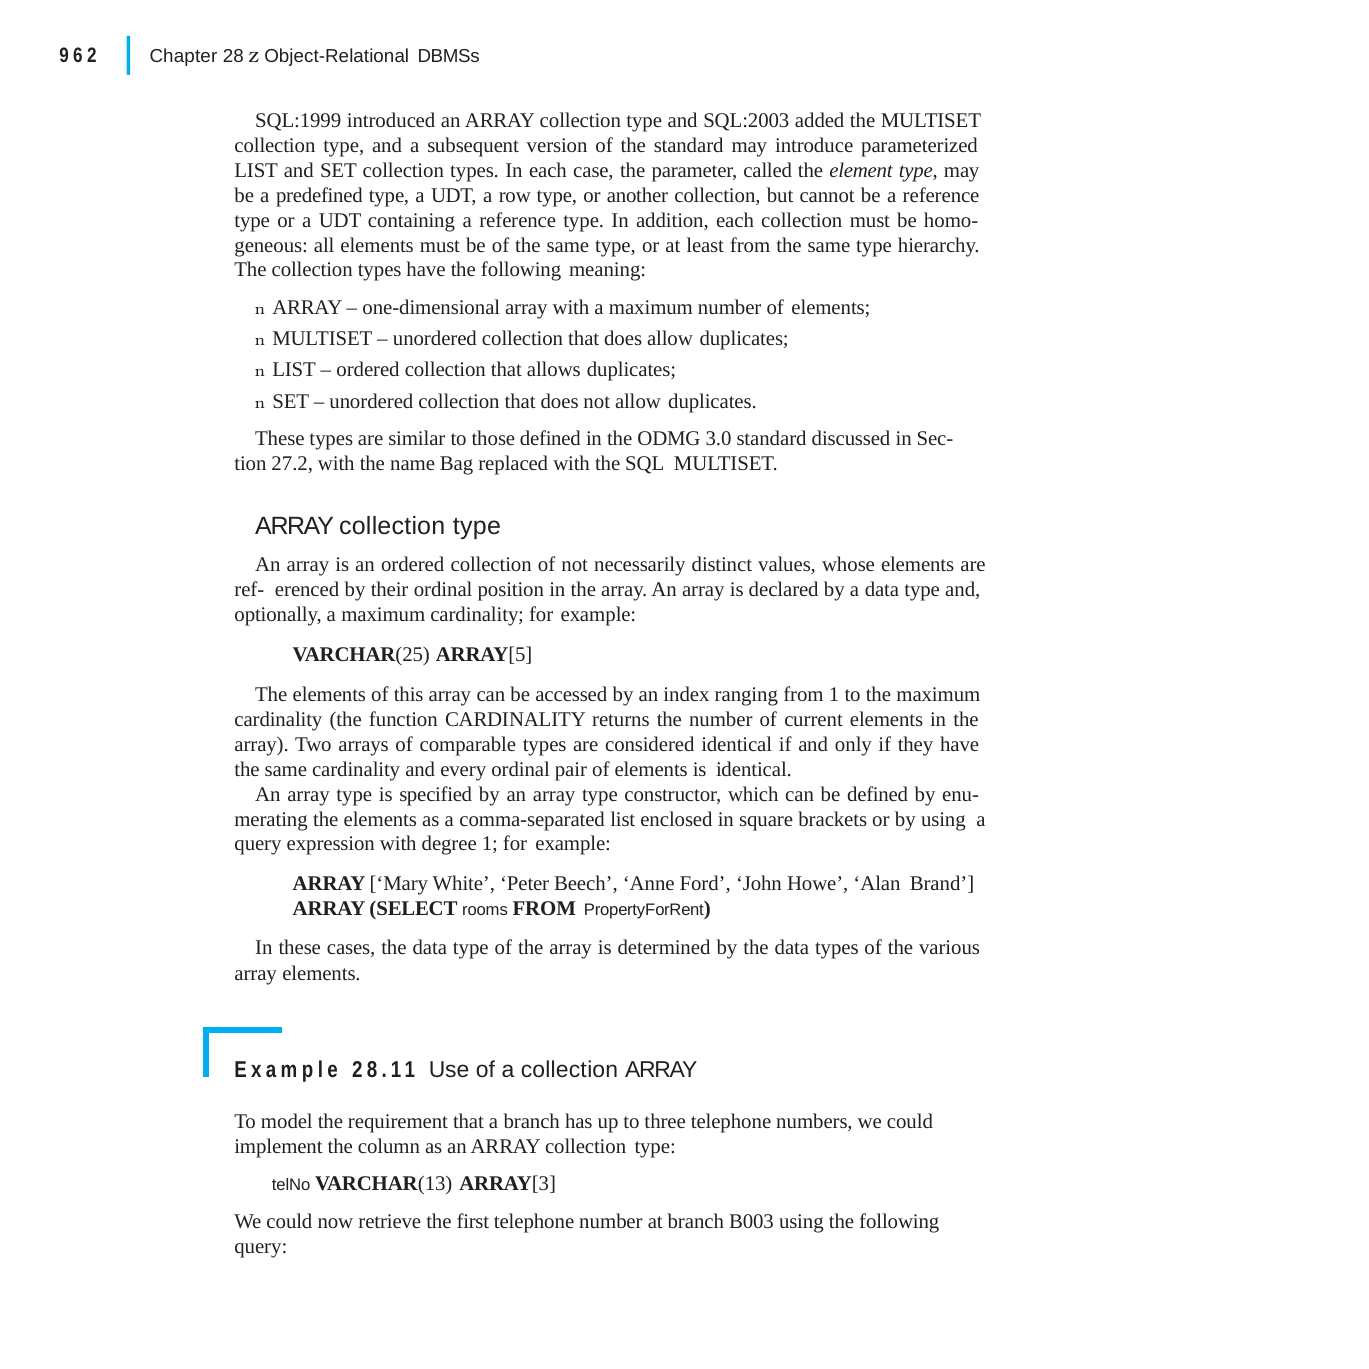

|
962
Chapter 28 z Object-Relational DBMSs
SQL:1999 introduced an ARRAY collection type and SQL:2003 added the MULTISET  collection type, and a subsequent version of the standard may introduce parameterized  LIST and SET collection types. In each case, the parameter, called the element type, may  be a predefined type, a UDT, a row type, or another collection, but cannot be a reference  type or a UDT containing a reference type. In addition, each collection must be homo-  geneous: all elements must be of the same type, or at least from the same type hierarchy.  The collection types have the following meaning:
n ARRAY – one-dimensional array with a maximum number of elements;
n MULTISET – unordered collection that does allow duplicates;
n LIST – ordered collection that allows duplicates;
n SET – unordered collection that does not allow duplicates.
These types are similar to those defined in the ODMG 3.0 standard discussed in Sec-  tion 27.2, with the name Bag replaced with the SQL MULTISET.

ARRAY collection type
An array is an ordered collection of not necessarily distinct values, whose elements are ref-  erenced by their ordinal position in the array. An array is declared by a data type and,  optionally, a maximum cardinality; for example:
VARCHAR(25) ARRAY[5]
The elements of this array can be accessed by an index ranging from 1 to the maximum  cardinality (the function CARDINALITY returns the number of current elements in the  array). Two arrays of comparable types are considered identical if and only if they have  the same cardinality and every ordinal pair of elements is identical.
An array type is specified by an array type constructor, which can be defined by enu-  merating the elements as a comma-separated list enclosed in square brackets or by using  a query expression with degree 1; for example:
ARRAY [‘Mary White’, ‘Peter Beech’, ‘Anne Ford’, ‘John Howe’, ‘Alan Brand’]
ARRAY (SELECT rooms FROM PropertyForRent)
In these cases, the data type of the array is determined by the data types of the various  array elements.

Example 28.11 Use of a collection ARRAY

To model the requirement that a branch has up to three telephone numbers, we could  implement the column as an ARRAY collection type:
telNo VARCHAR(13) ARRAY[3]
We could now retrieve the first telephone number at branch B003 using the following  query: